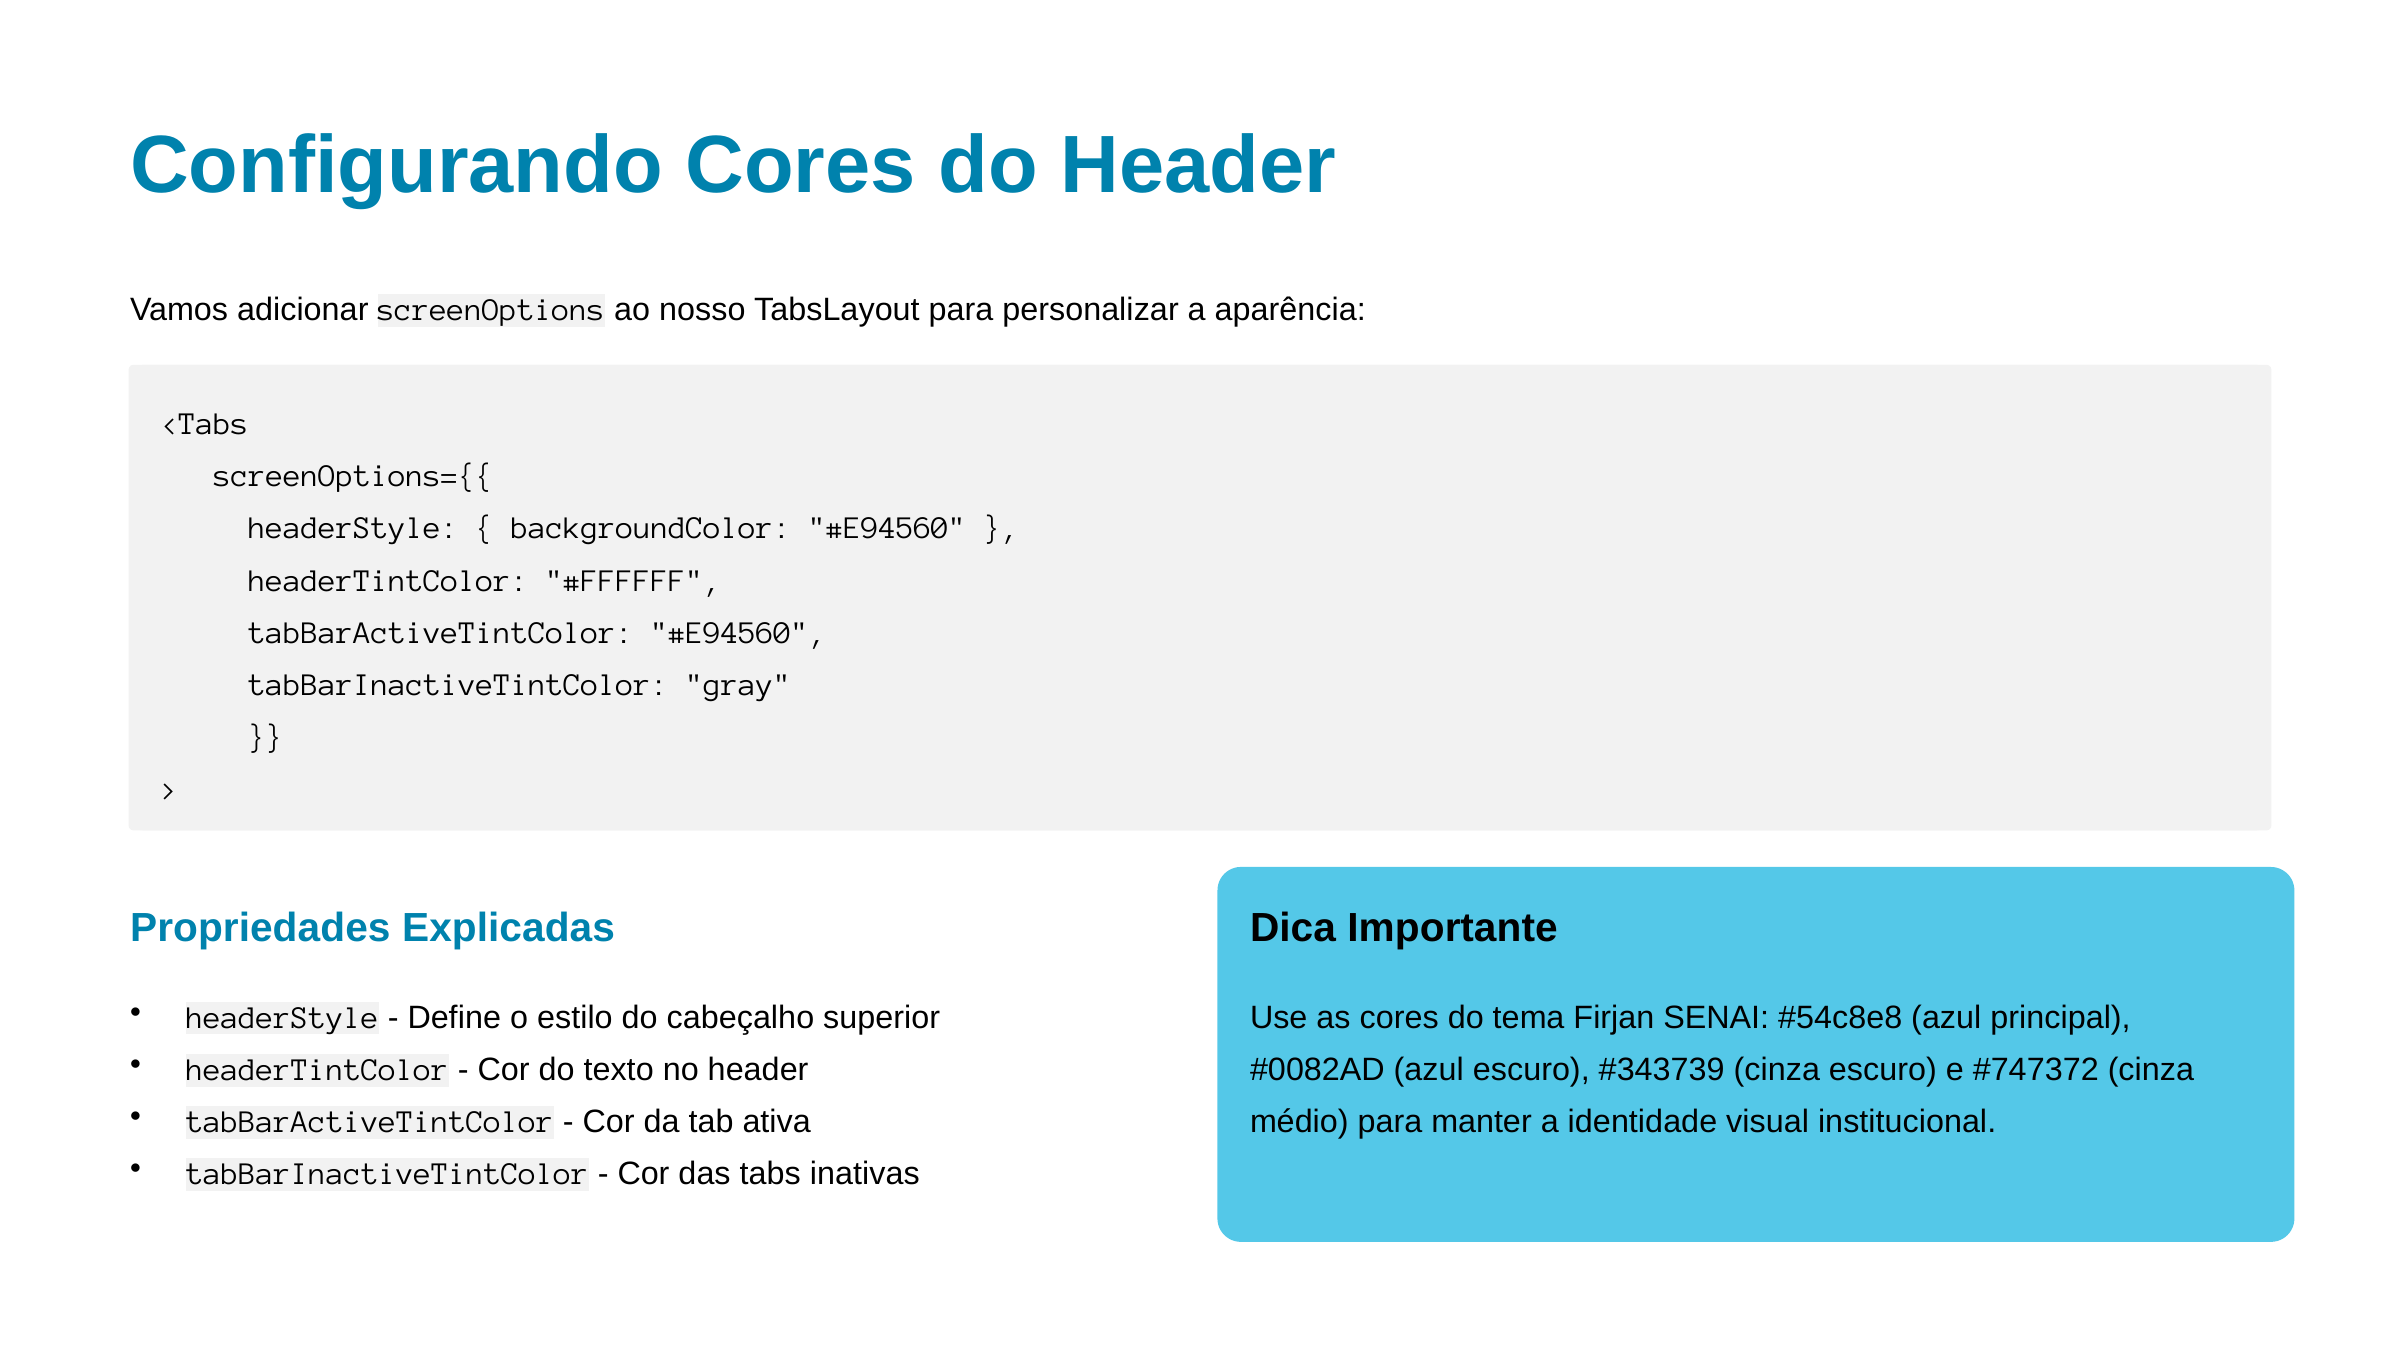

Configurando Cores do Header
Vamos adicionar screenOptions ao nosso TabsLayout para personalizar a aparência:

<Tabs
   screenOptions={{
     headerStyle: { backgroundColor: "#E94560" },
     headerTintColor: "#FFFFFF",
     tabBarActiveTintColor: "#E94560",
     tabBarInactiveTintColor: "gray"
     }}
>

Propriedades Explicadas
Dica Importante
headerStyle - Define o estilo do cabeçalho superior
headerTintColor - Cor do texto no header
tabBarActiveTintColor - Cor da tab ativa
tabBarInactiveTintColor - Cor das tabs inativas
Use as cores do tema Firjan SENAI: #54c8e8 (azul principal), #0082AD (azul escuro), #343739 (cinza escuro) e #747372 (cinza médio) para manter a identidade visual institucional.